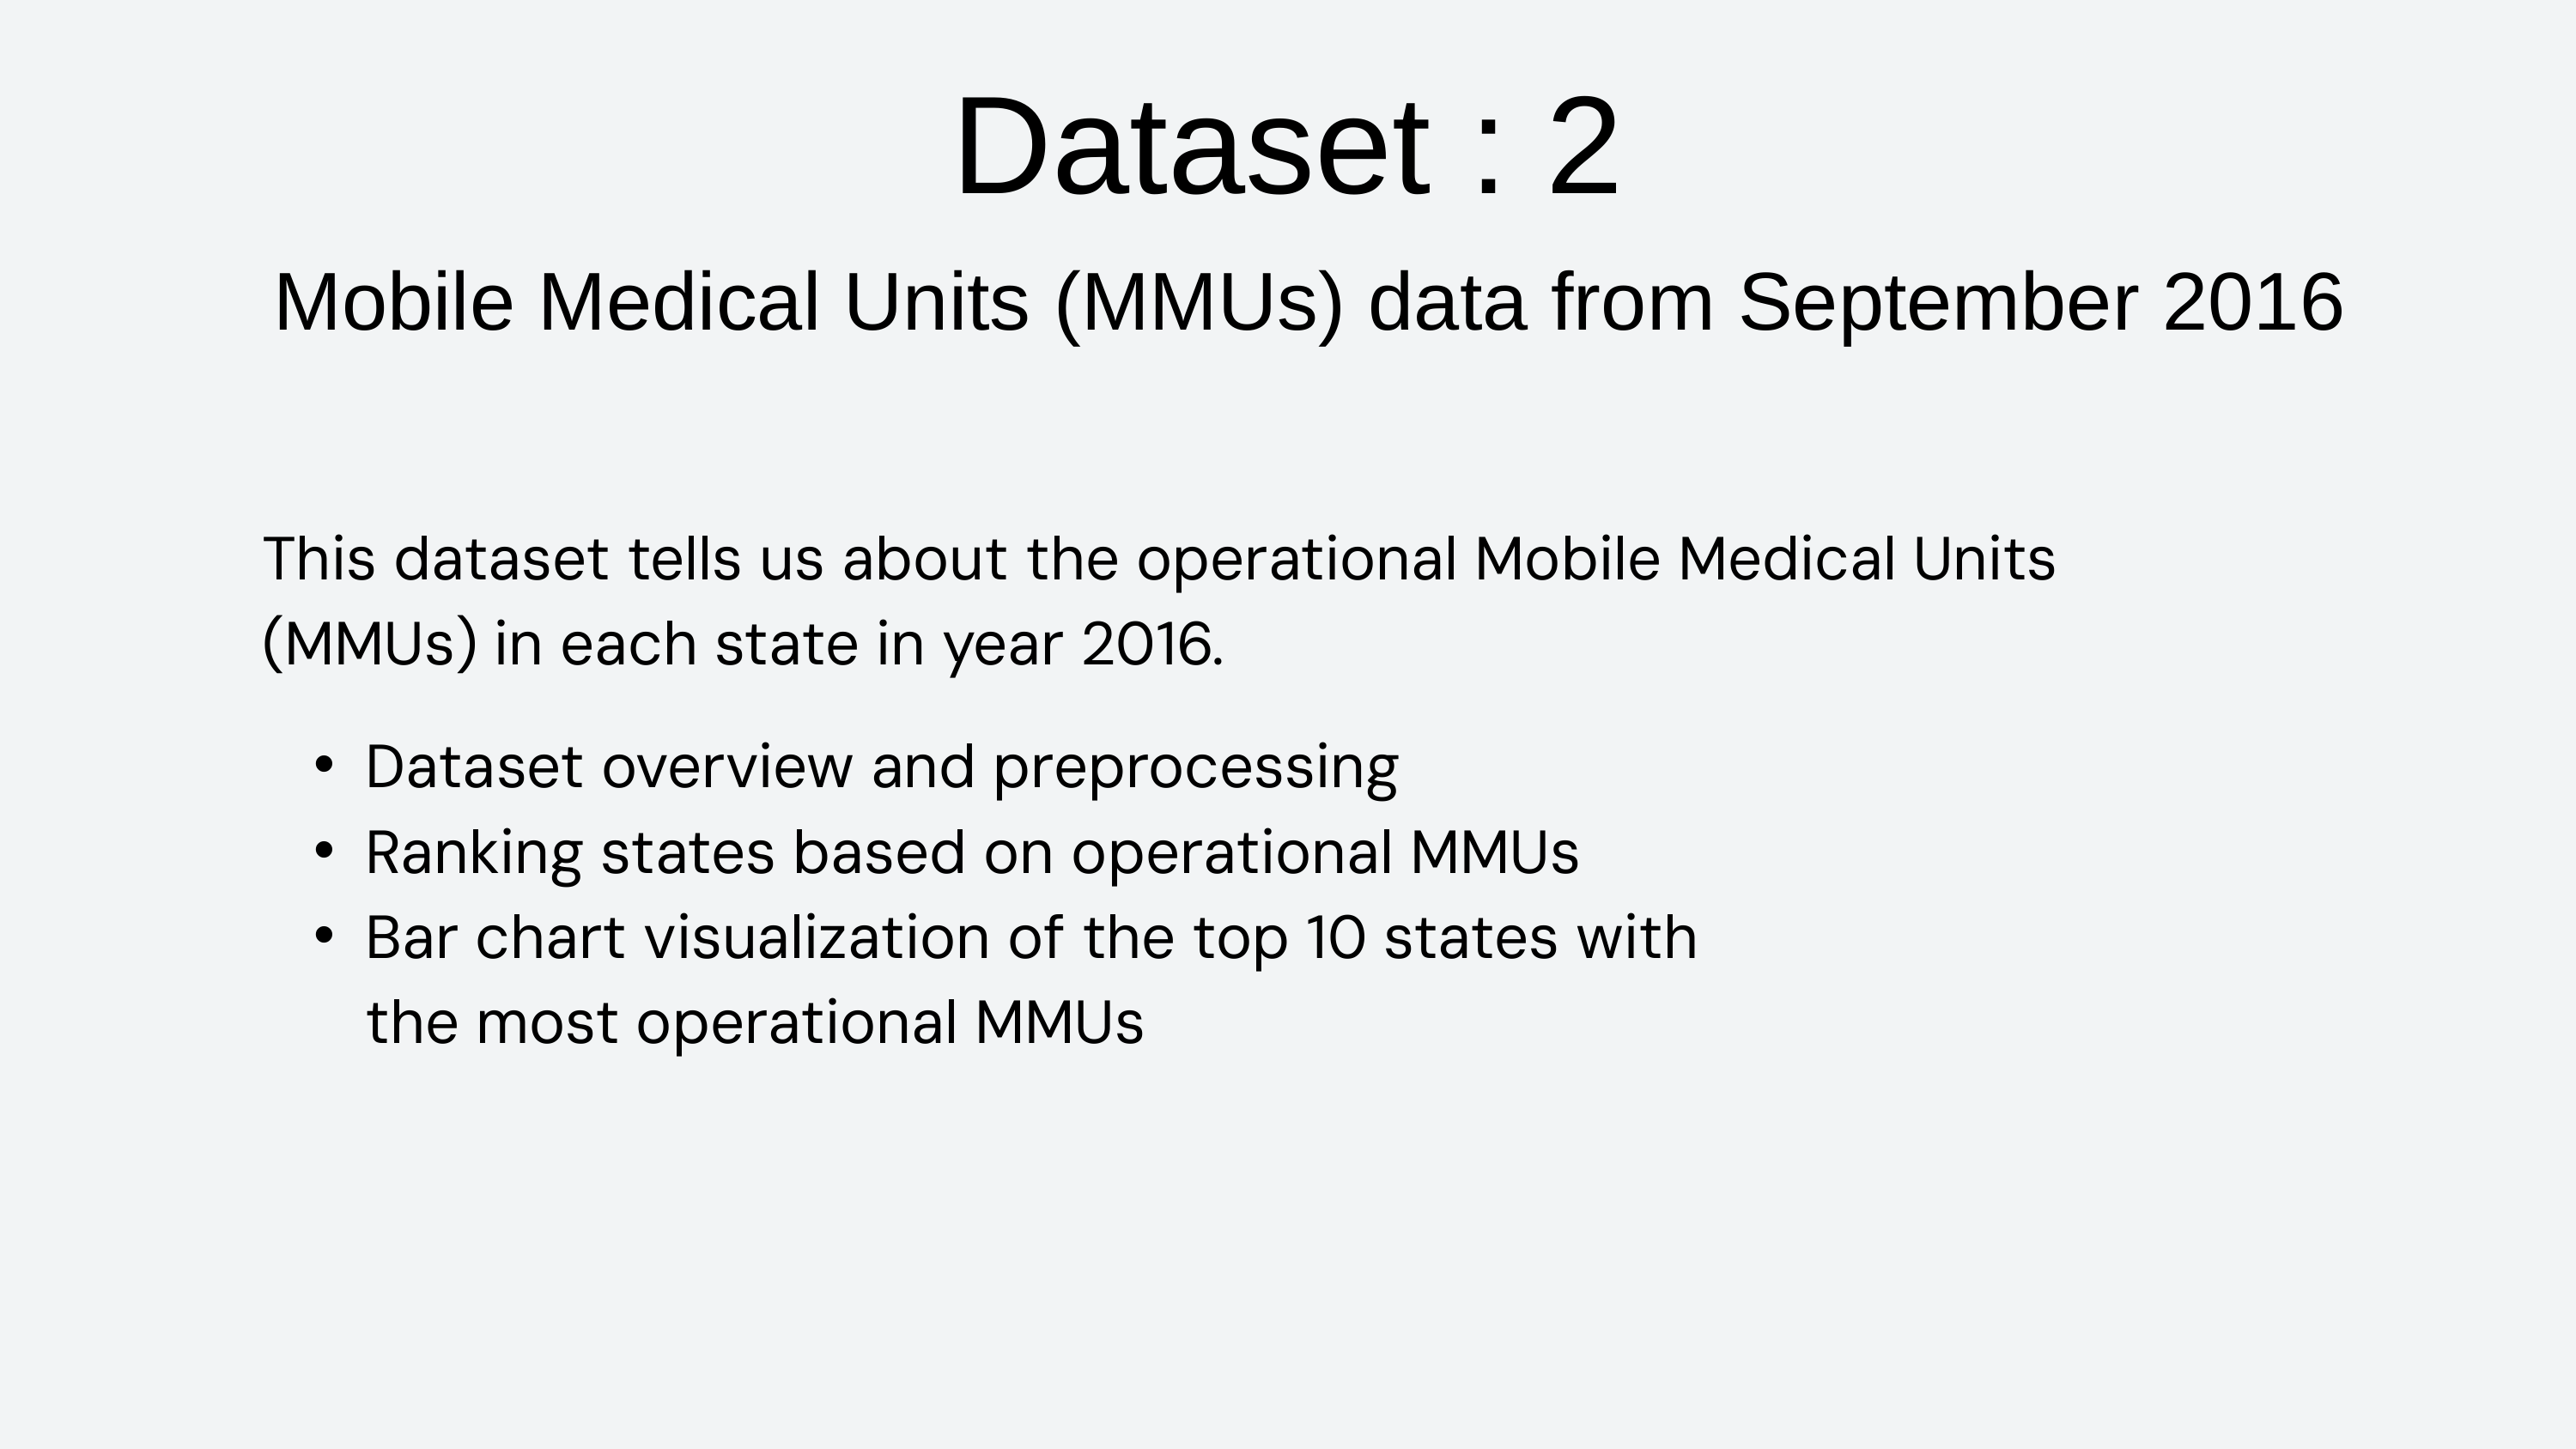

Dataset : 2
Mobile Medical Units (MMUs) data from September 2016
This dataset tells us about the operational Mobile Medical Units (MMUs) in each state in year 2016.

Dataset overview and preprocessing
Ranking states based on operational MMUs
Bar chart visualization of the top 10 states with the most operational MMUs